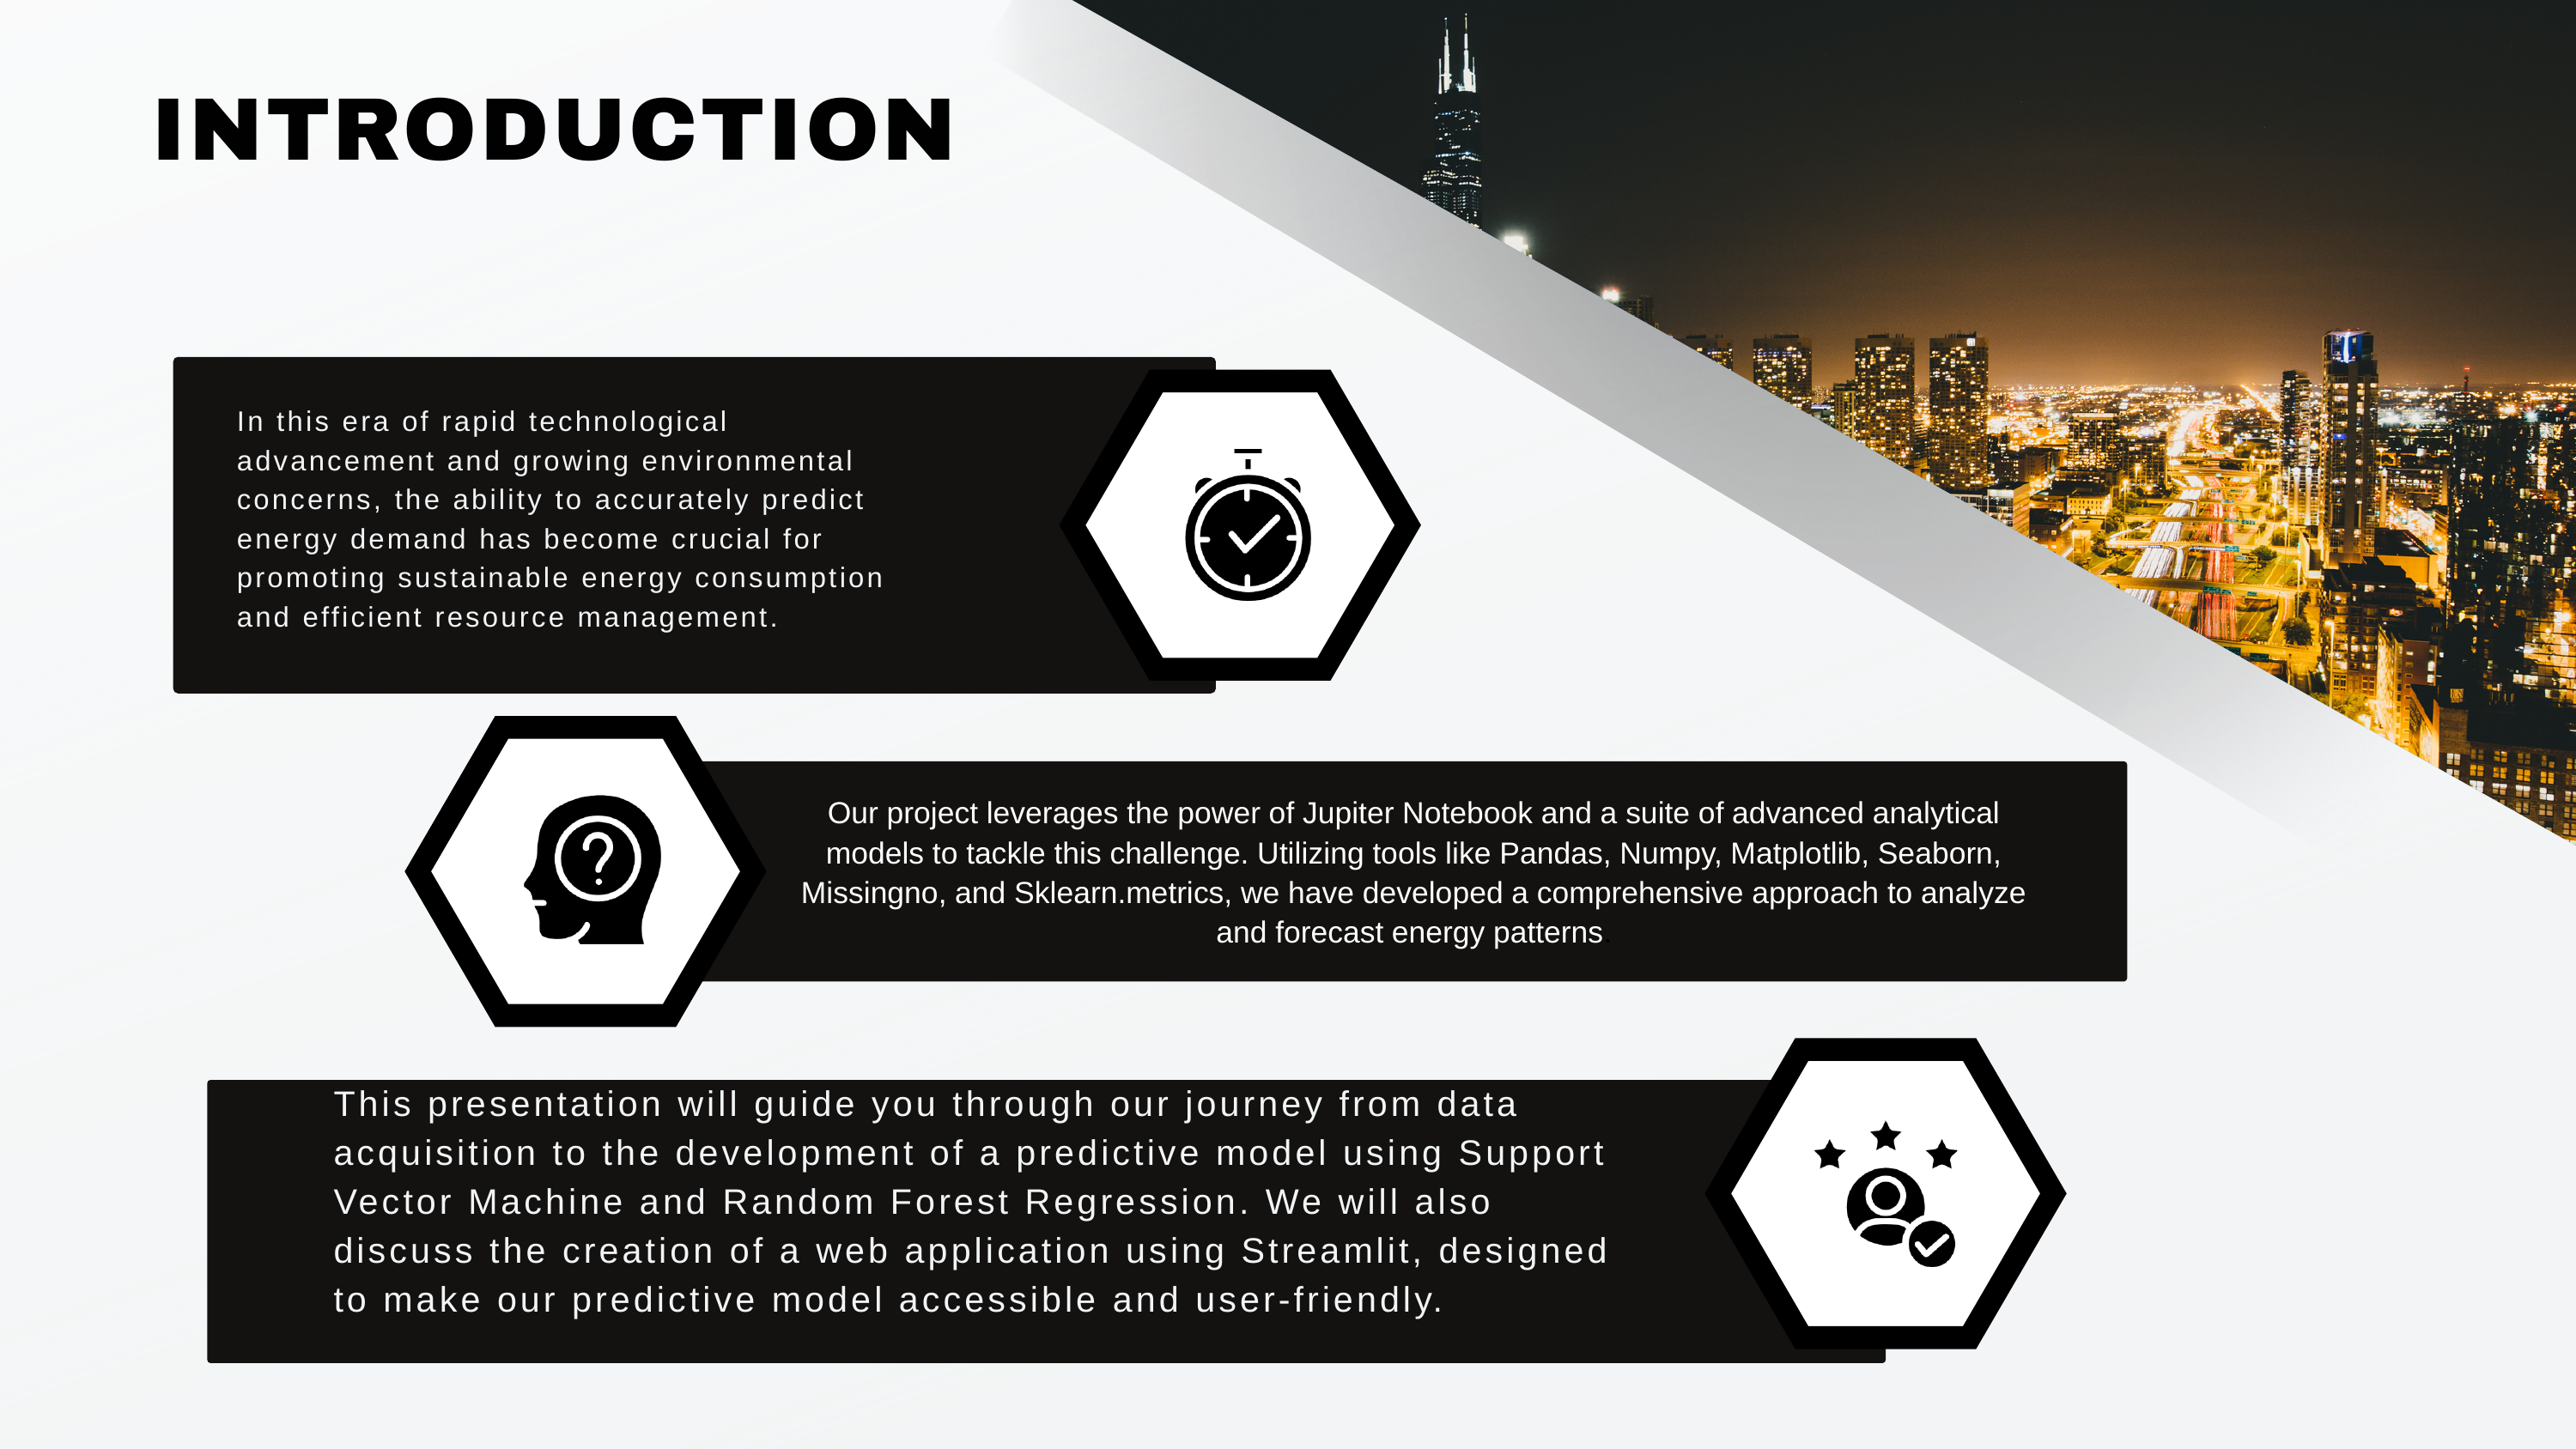

INTRODUCTION

In this era of rapid technological advancement and growing environmental concerns, the ability to accurately predict energy demand has become crucial for promoting sustainable energy consumption and efficient resource management.

Our project leverages the power of Jupiter Notebook and a suite of advanced analytical models to tackle this challenge. Utilizing tools like Pandas, Numpy, Matplotlib, Seaborn, Missingno, and Sklearn.metrics, we have developed a comprehensive approach to analyze and forecast energy patterns.

This presentation will guide you through our journey from data acquisition to the development of a predictive model using Support Vector Machine and Random Forest Regression. We will also discuss the creation of a web application using Streamlit, designed to make our predictive model accessible and user-friendly.